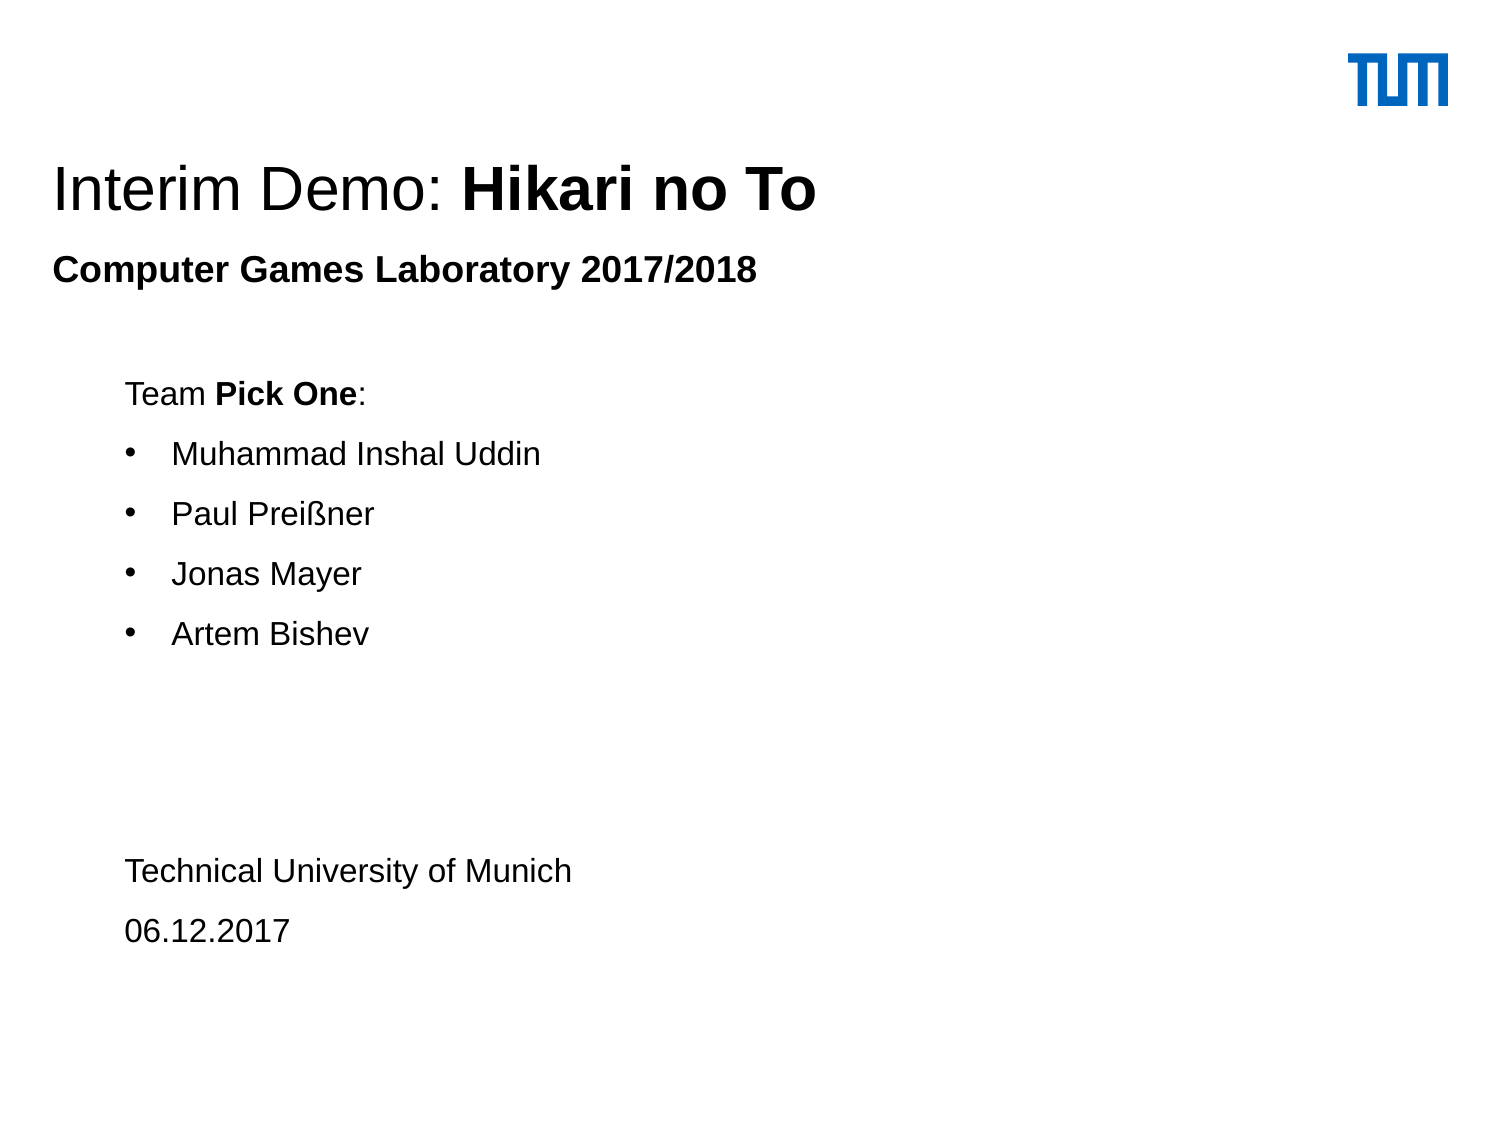

# Interim Demo: Hikari no To
Computer Games Laboratory 2017/2018

Team Pick One:
Muhammad Inshal Uddin
Paul Preißner
Jonas Mayer
Artem Bishev
Technical University of Munich
06.12.2017